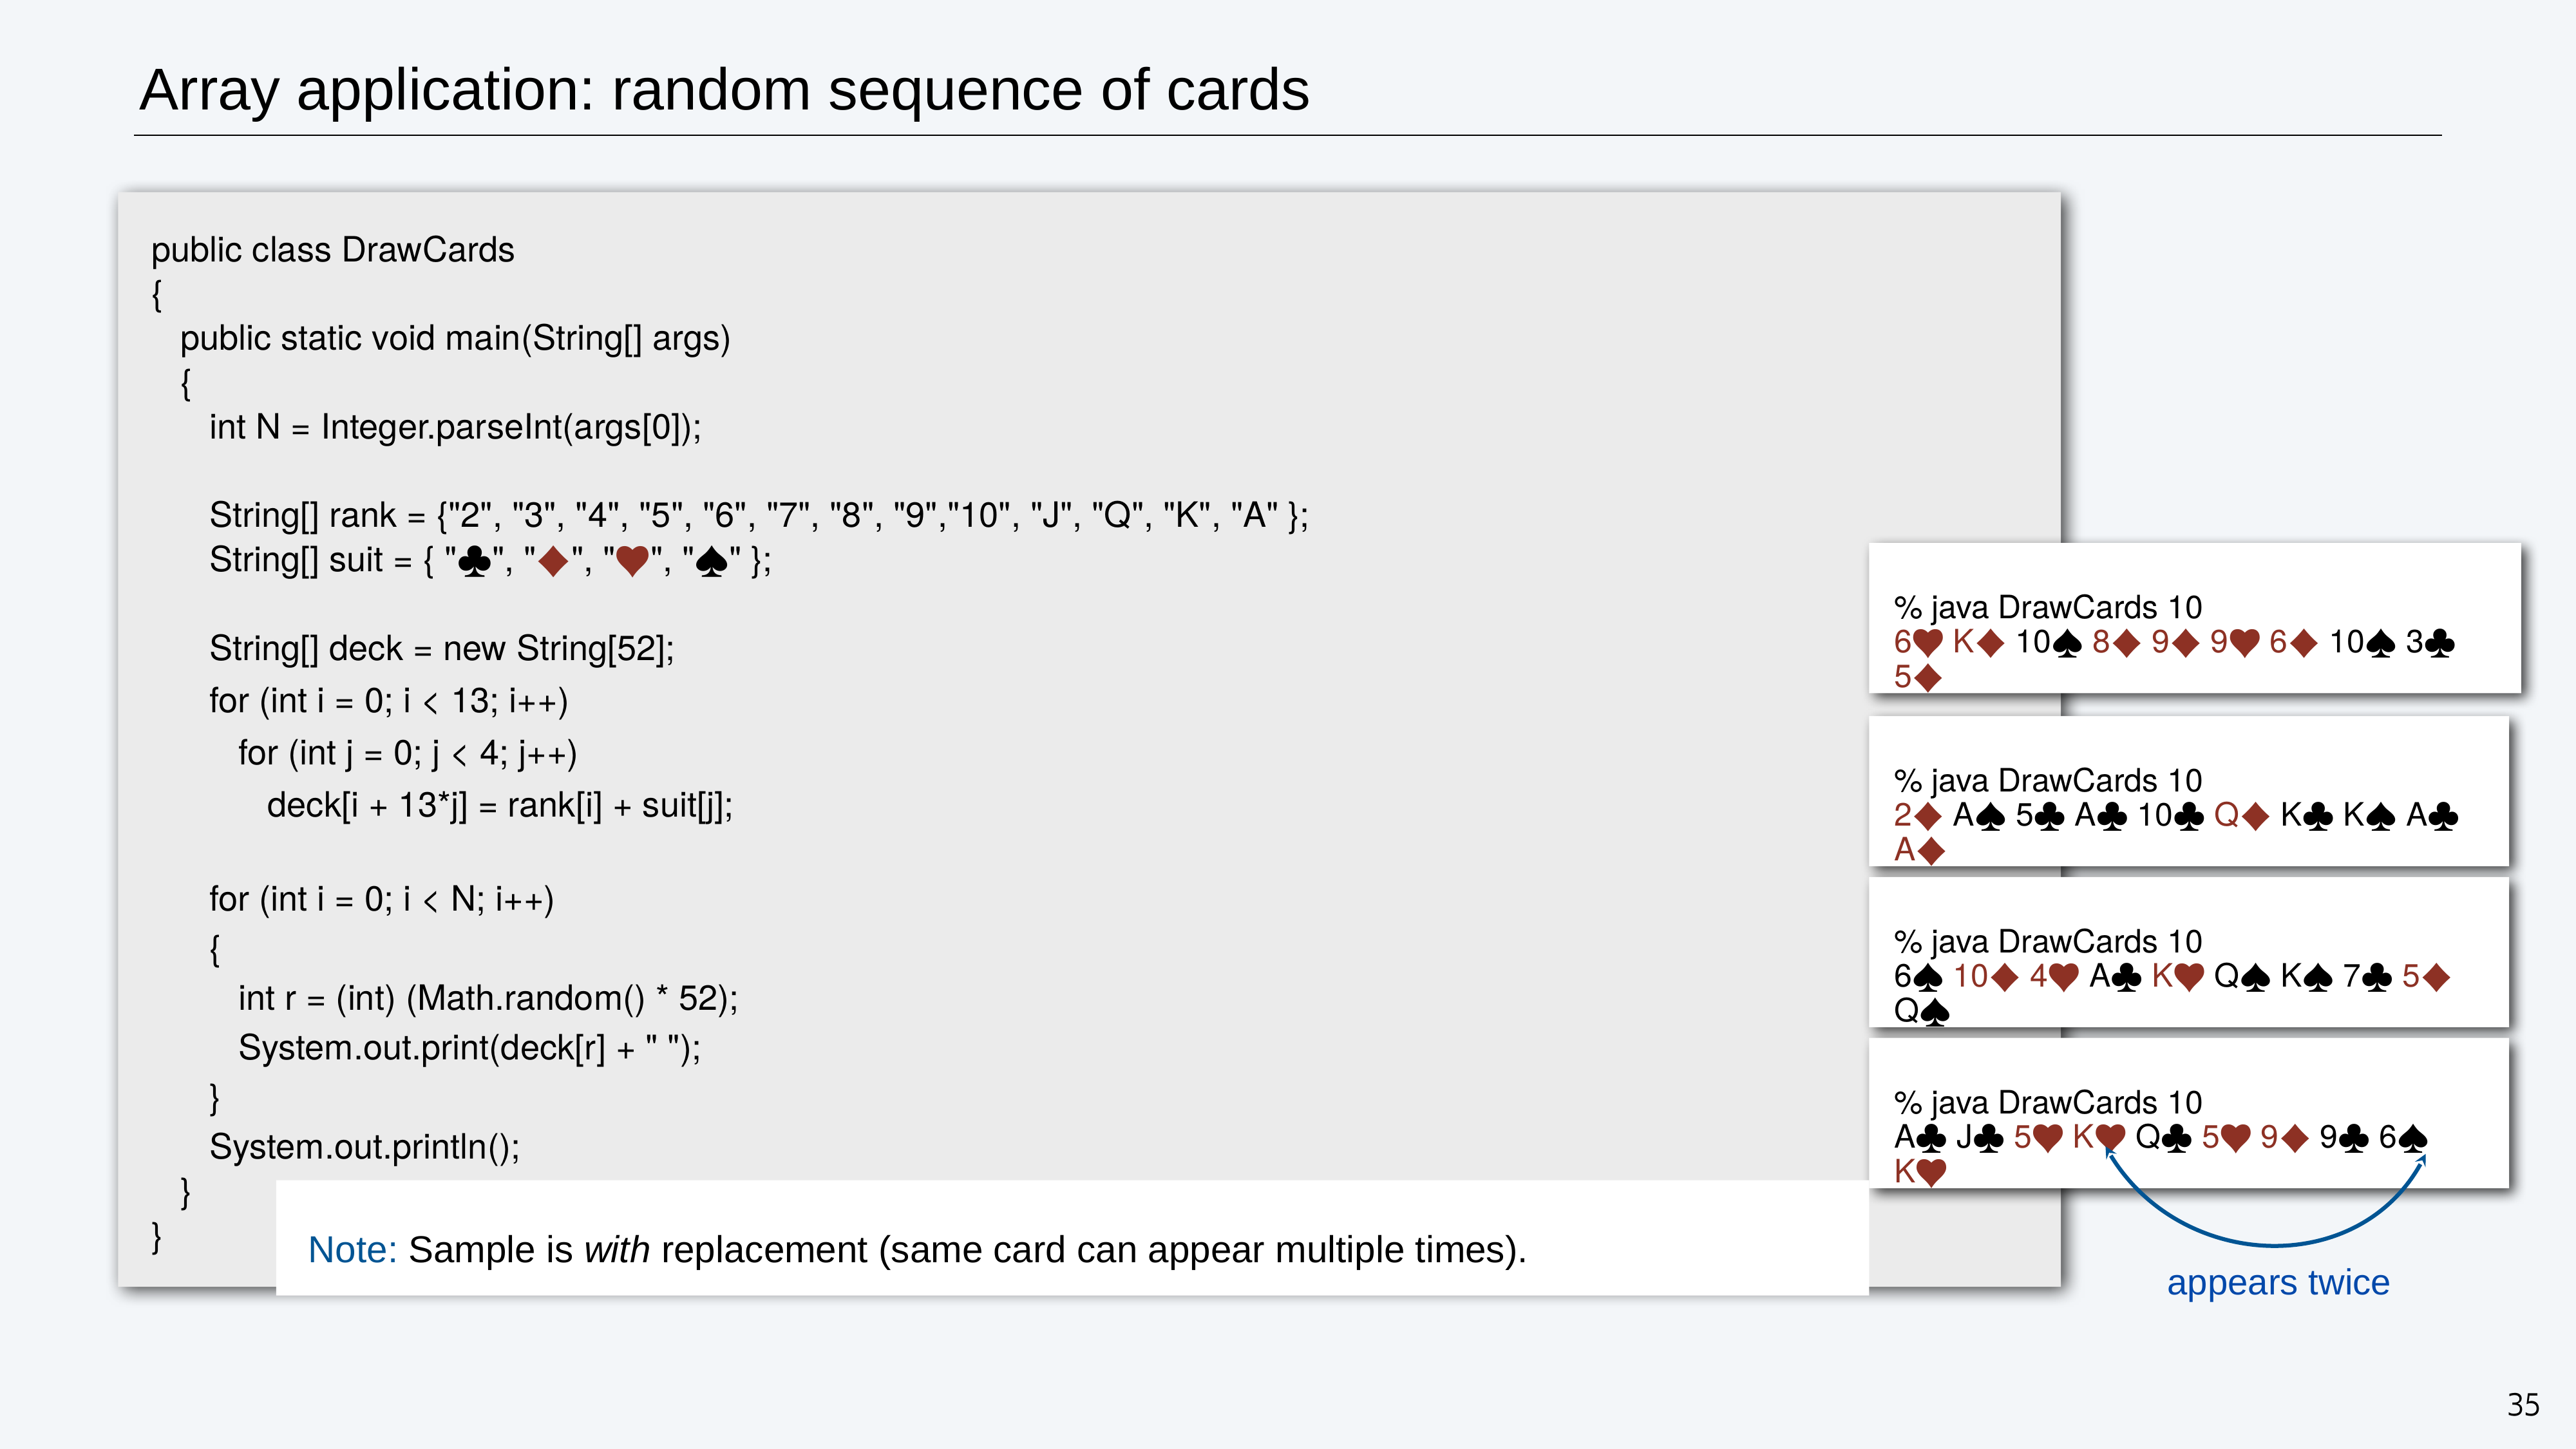

# Array application: random sequence of cards
public class DrawCards
{
   public static void main(String[] args)
   {
      int N = Integer.parseInt(args[0]);

      String[] rank = {"2", "3", "4", "5", "6", "7", "8", "9","10", "J", "Q", "K", "A" };
      String[] suit = { "♣", "♦", "♥", "♠" };

      String[] deck = new String[52];
      for (int i = 0; i < 13; i++)
         for (int j = 0; j < 4; j++)
            deck[i + 13*j] = rank[i] + suit[j];

      for (int i = 0; i < N; i++)
      {
         int r = (int) (Math.random() * 52);
         System.out.print(deck[r] + " ");
      }
      System.out.println();
   }
}
% java DrawCards 10
6♥ K♦ 10♠ 8♦ 9♦ 9♥ 6♦ 10♠ 3♣ 5♦
% java DrawCards 10
2♦ A♠ 5♣ A♣ 10♣ Q♦ K♣ K♠ A♣ A♦
% java DrawCards 10
6♠ 10♦ 4♥ A♣ K♥ Q♠ K♠ 7♣ 5♦ Q♠
% java DrawCards 10
A♣ J♣ 5♥ K♥ Q♣ 5♥ 9♦ 9♣ 6♠ K♥

Note: Sample is with replacement (same card can appear multiple times).
appears twice
35